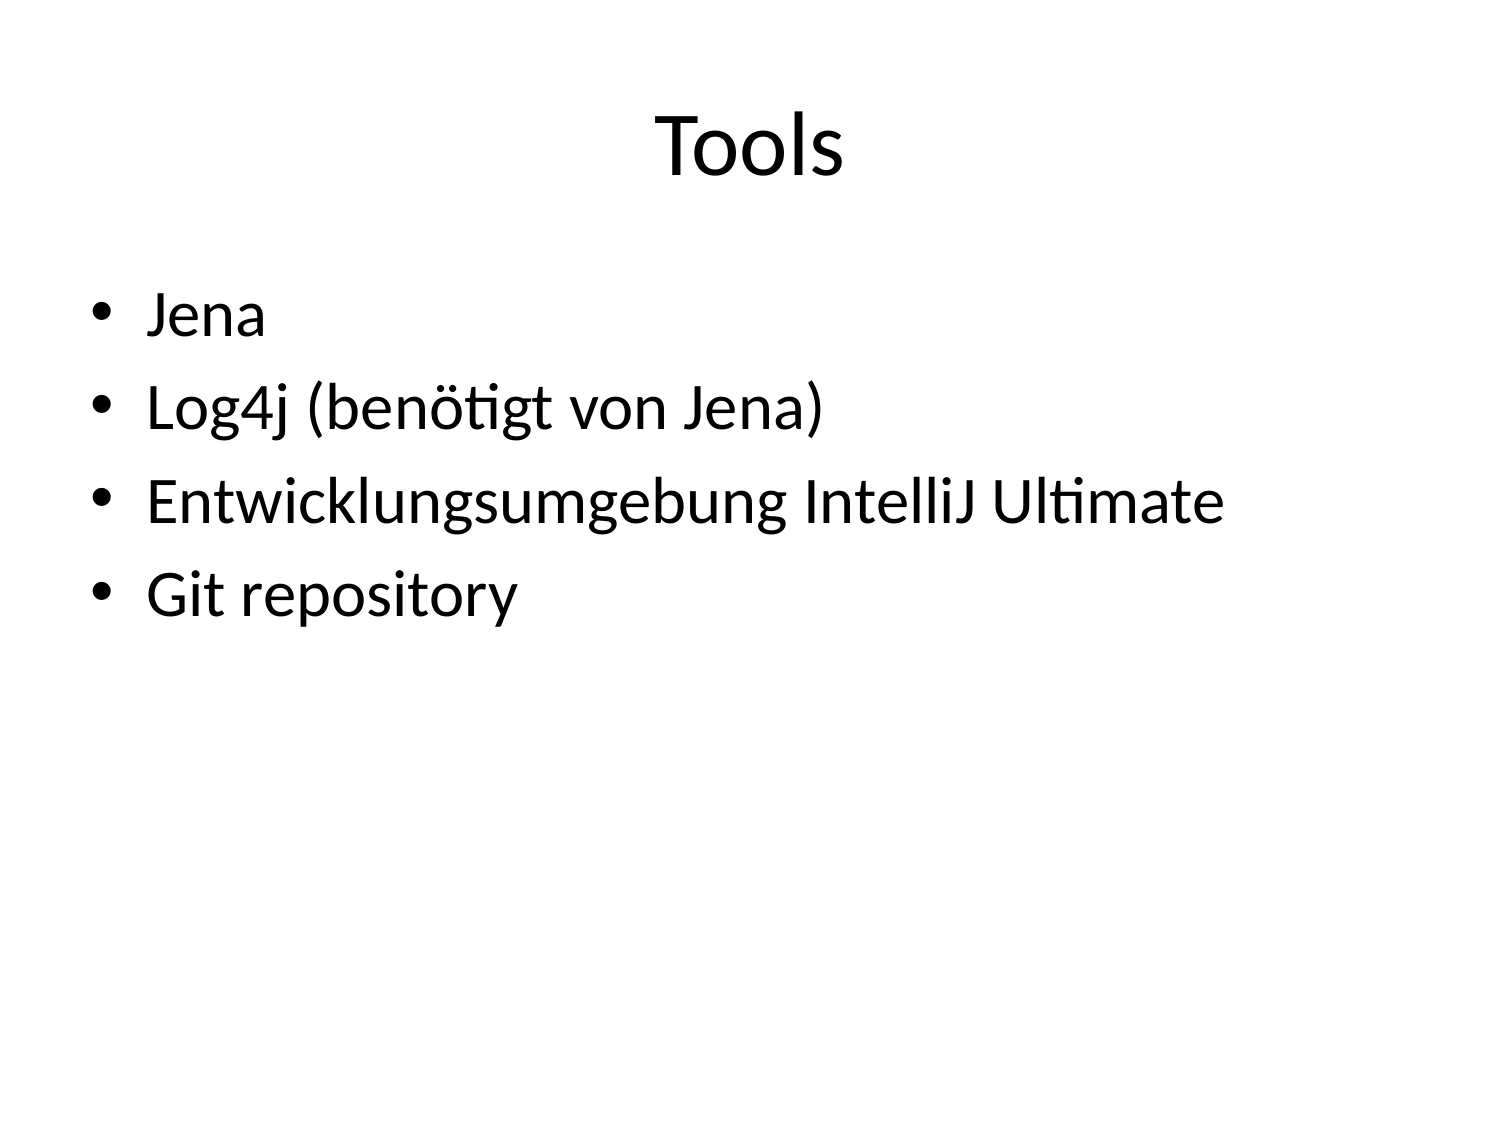

# Tools
Jena
Log4j (benötigt von Jena)
Entwicklungsumgebung IntelliJ Ultimate
Git repository